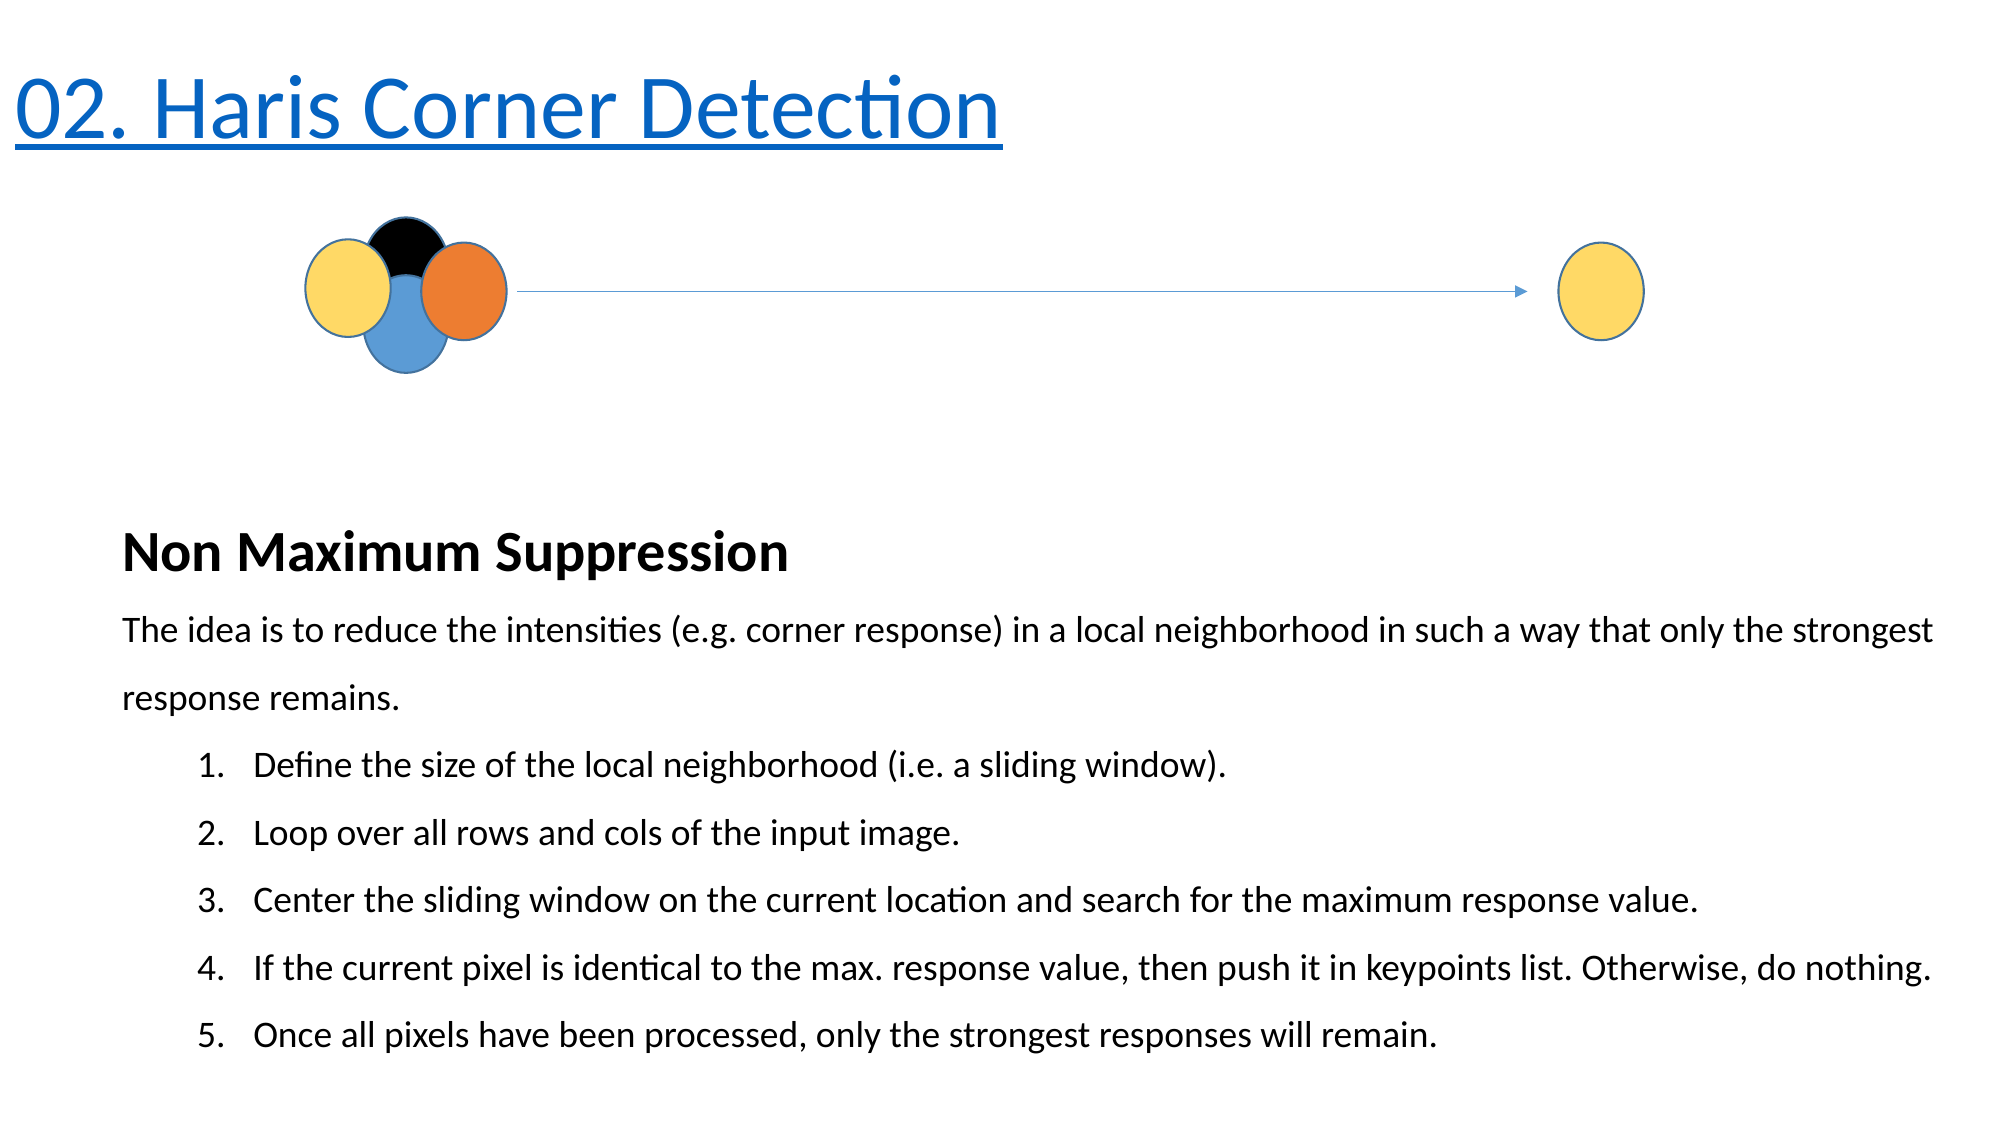

# 02. Haris Corner Detection

Non Maximum Suppression
The idea is to reduce the intensities (e.g. corner response) in a local neighborhood in such a way that only the strongest response remains.
Define the size of the local neighborhood (i.e. a sliding window).
Loop over all rows and cols of the input image.
Center the sliding window on the current location and search for the maximum response value.
If the current pixel is identical to the max. response value, then push it in keypoints list. Otherwise, do nothing.
Once all pixels have been processed, only the strongest responses will remain.